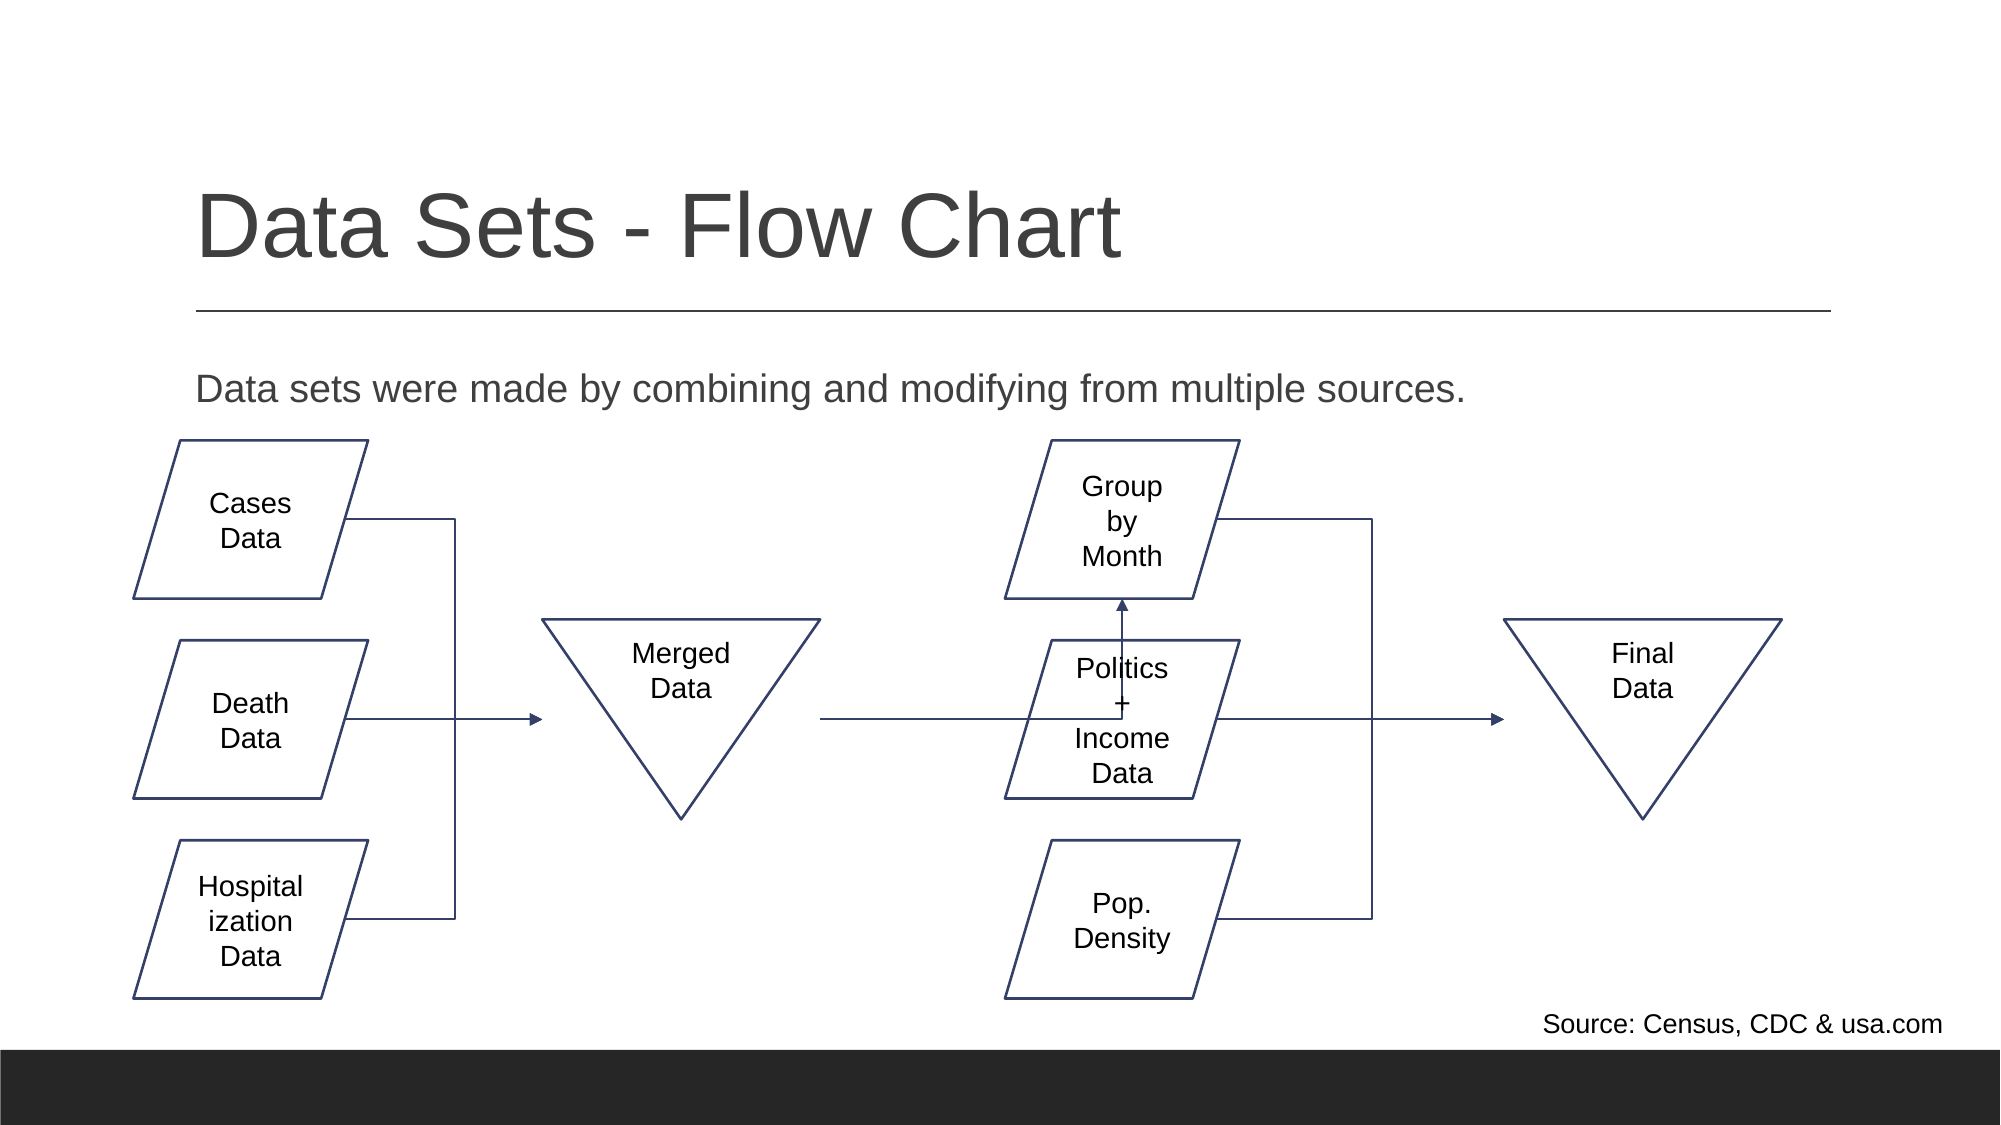

# Data Sets - Flow Chart
Data sets were made by combining and modifying from multiple sources.

Cases Data
Group by Month
Merged Data
Final Data
Death Data
Politics + Income Data
Pop. Density
Hospitalization Data
Source: Census, CDC & usa.com